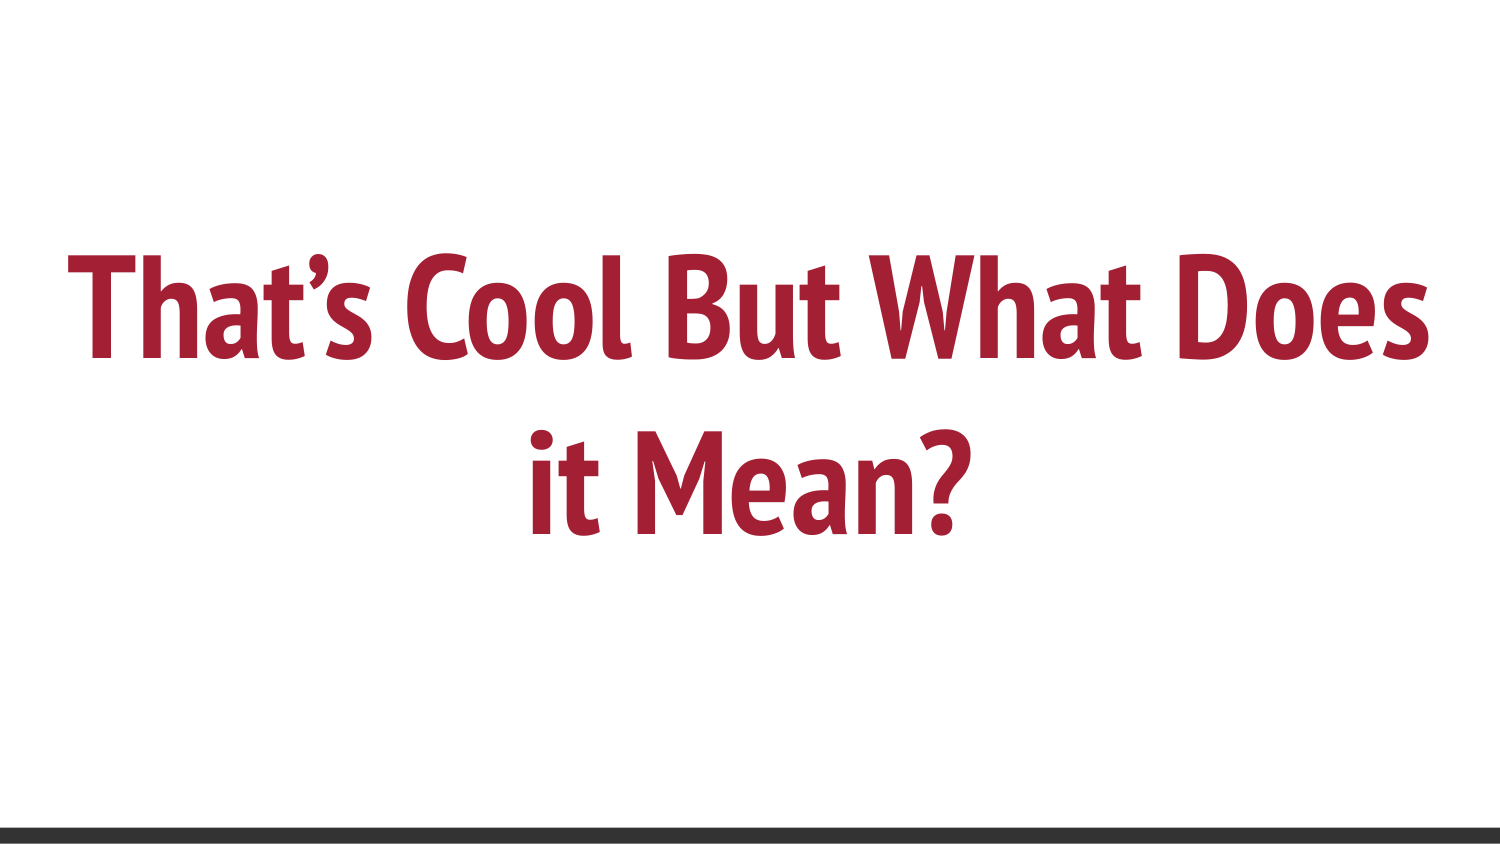

# That’s Cool But What Does it Mean?